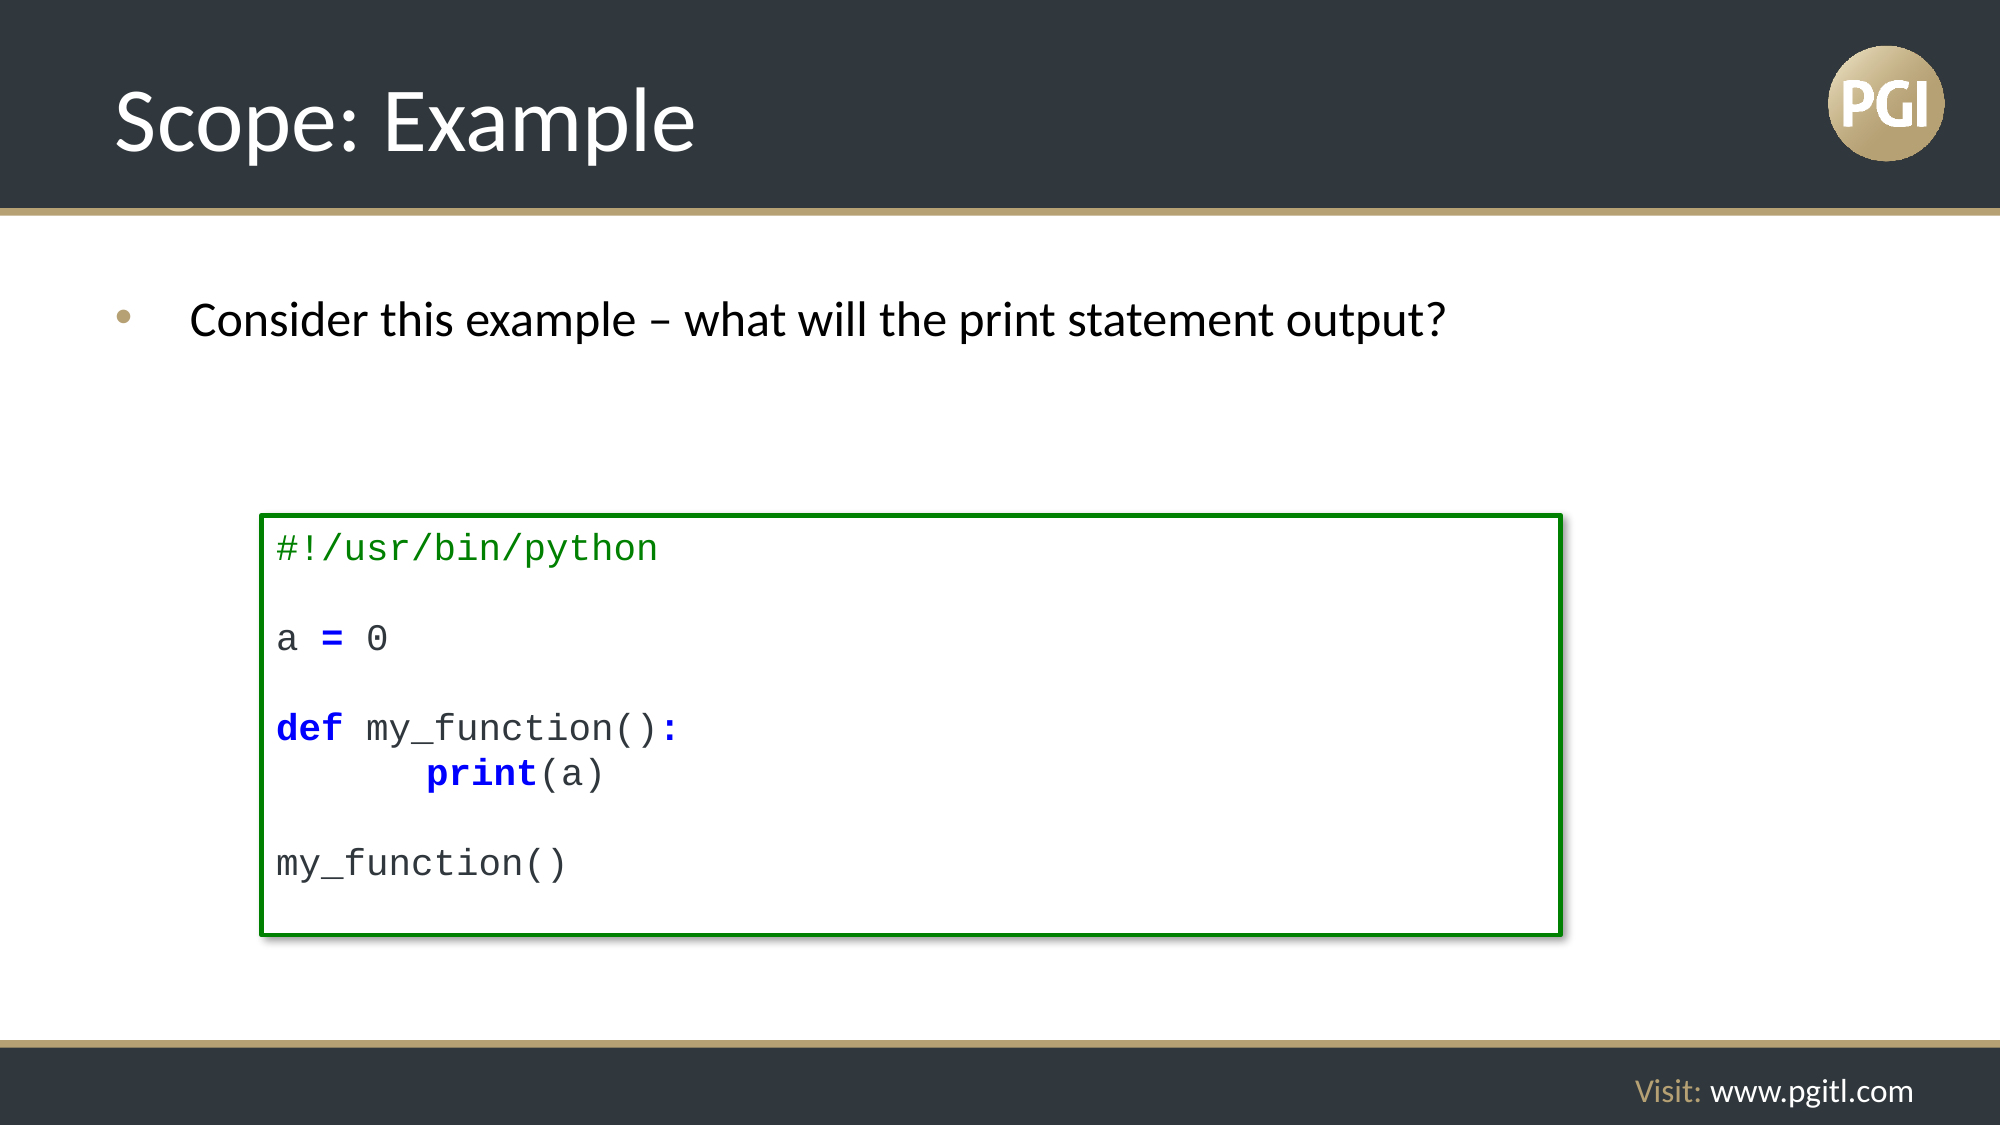

# Scope: Example
Consider this example – what will the print statement output?
#!/usr/bin/python

a = 0

def my_function():
	print(a)

my_function()